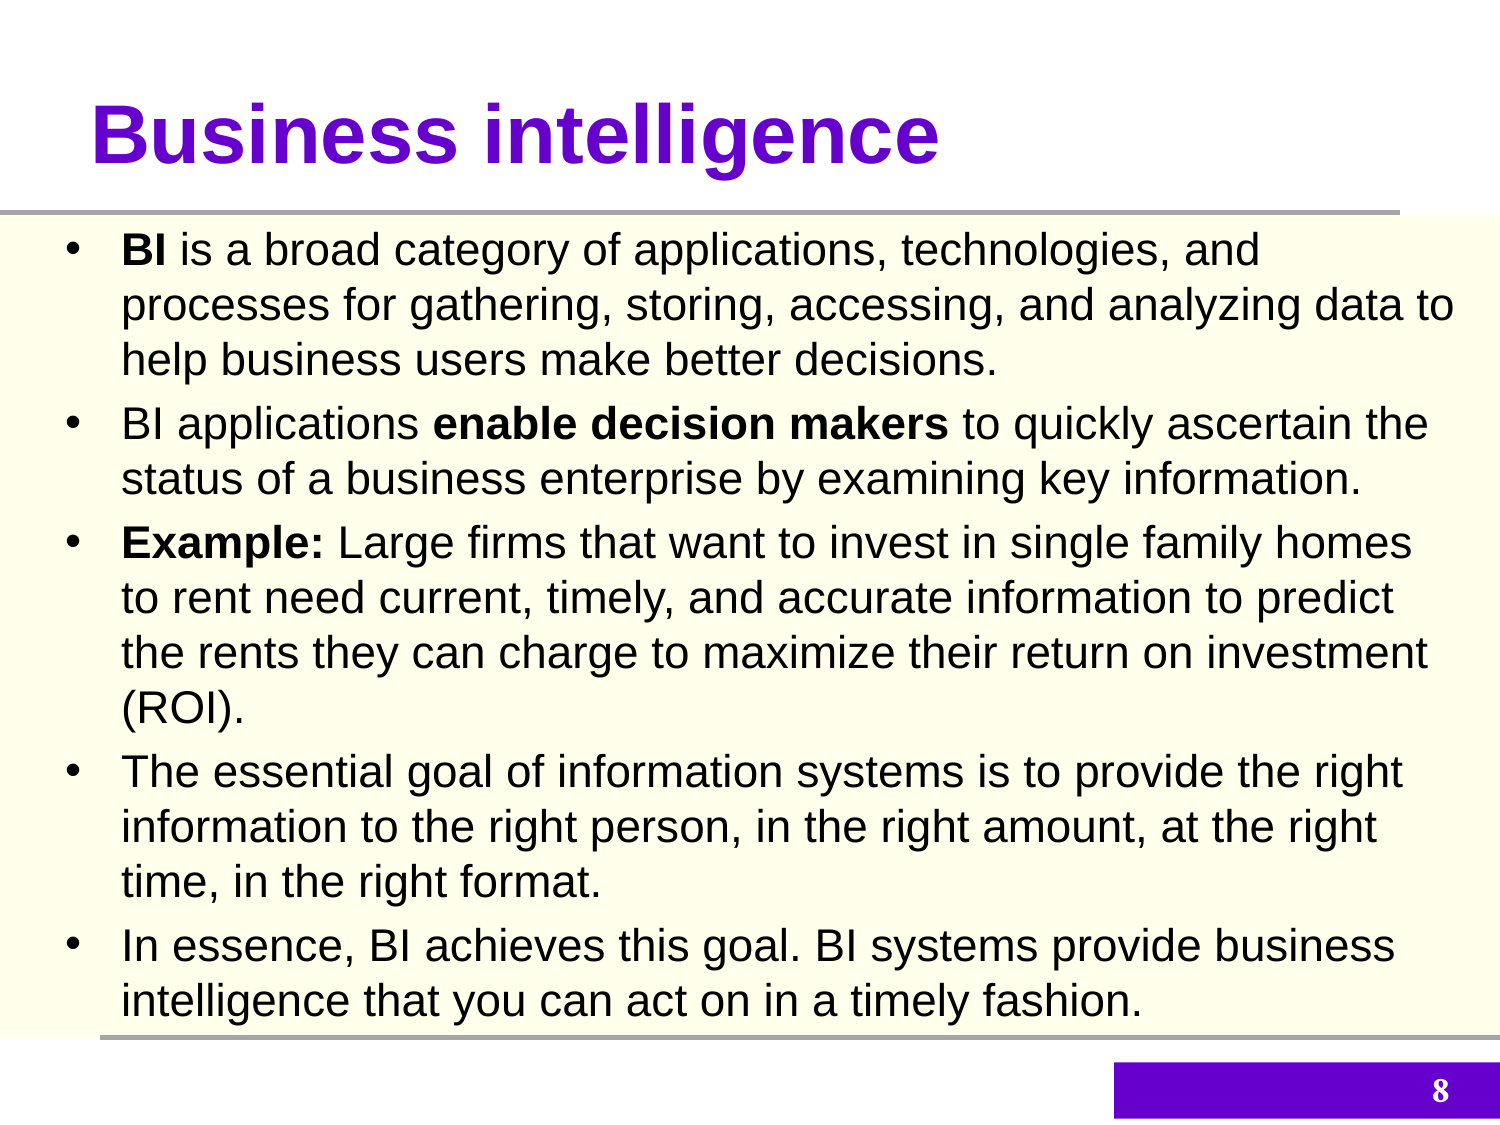

Business intelligence
BI is a broad category of applications, technologies, and processes for gathering, storing, accessing, and analyzing data to help business users make better decisions.
BI applications enable decision makers to quickly ascertain the status of a business enterprise by examining key information.
Example: Large firms that want to invest in single family homes to rent need current, timely, and accurate information to predict the rents they can charge to maximize their return on investment (ROI).
The essential goal of information systems is to provide the right information to the right person, in the right amount, at the right time, in the right format.
In essence, BI achieves this goal. BI systems provide business intelligence that you can act on in a timely fashion.
8